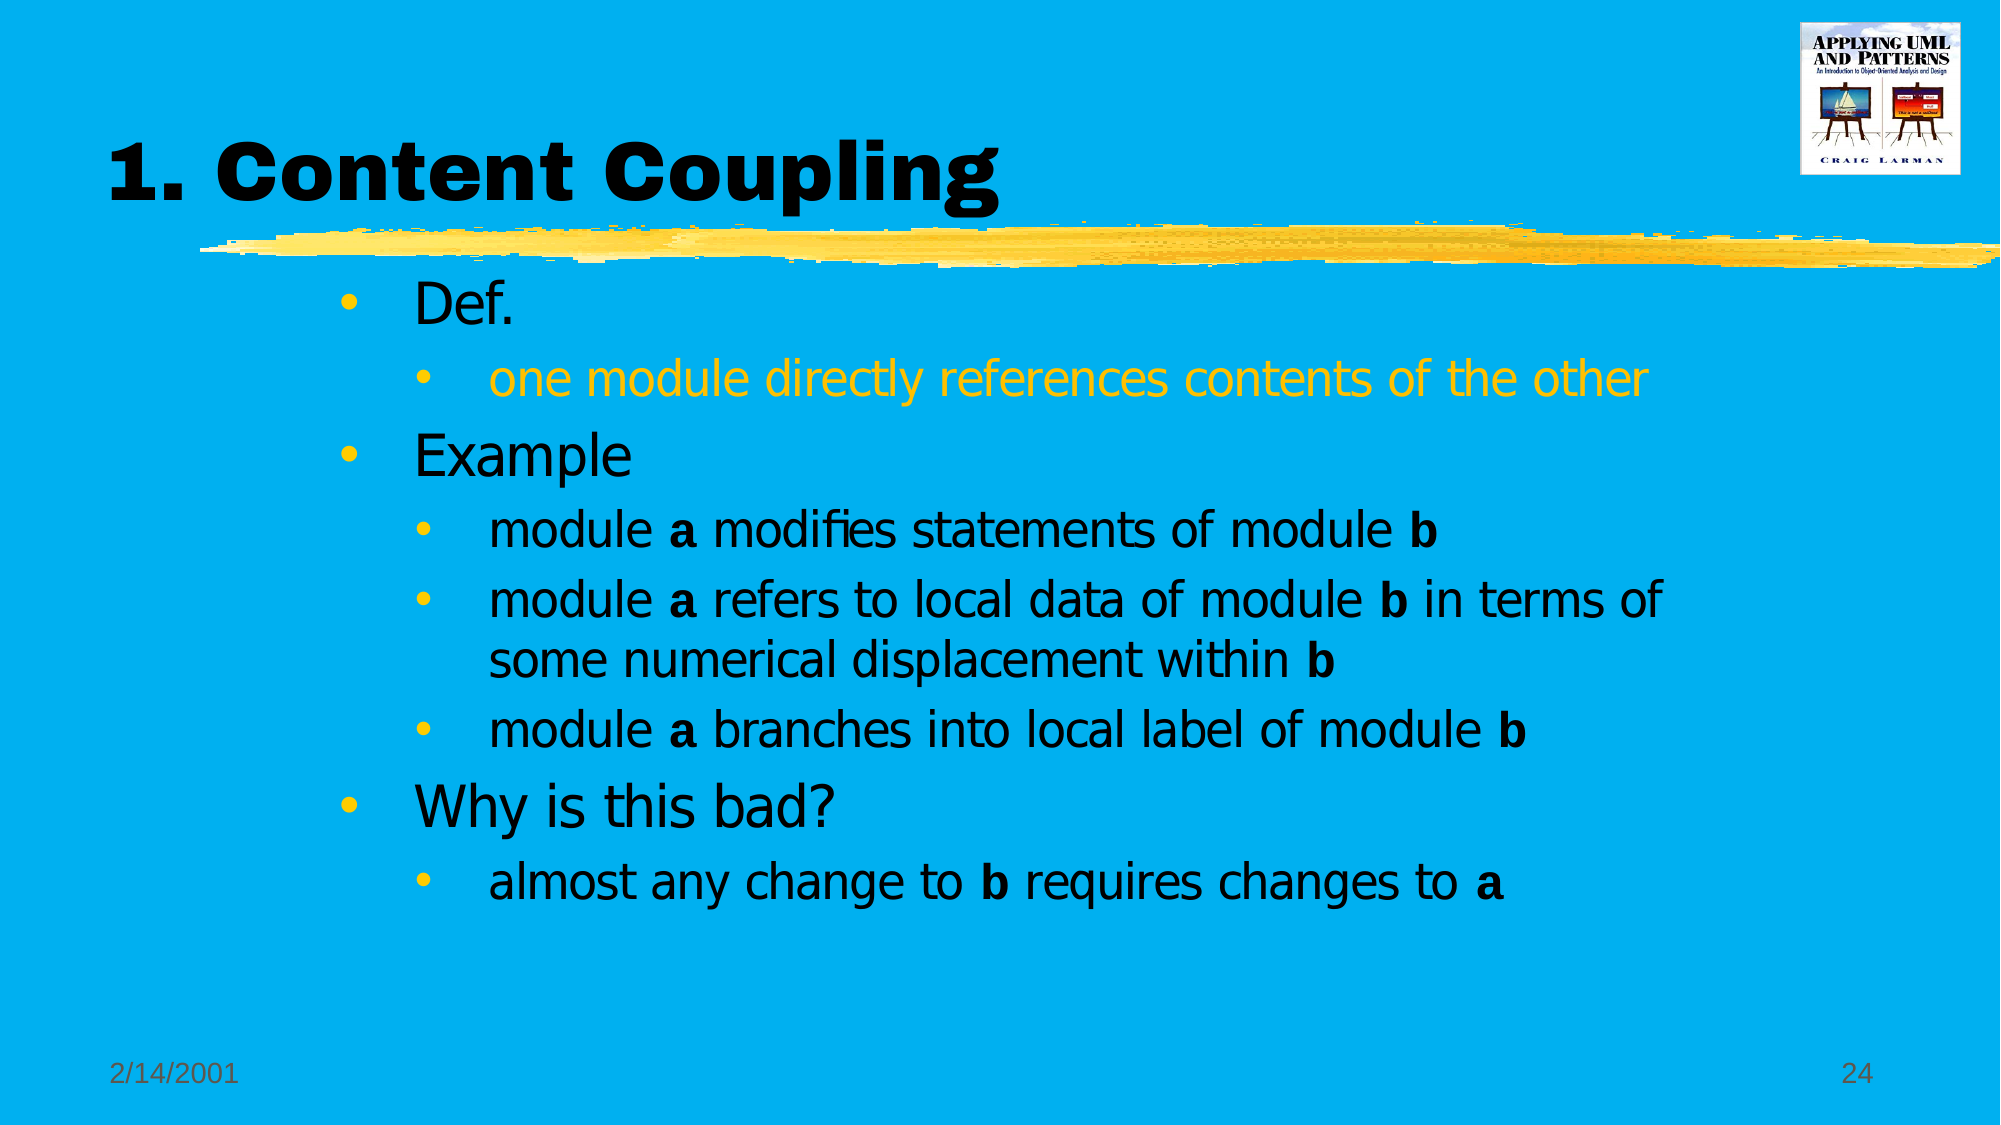

# 1. Content Coupling

Def.
one module directly references contents of the other
Example
module a modifies statements of module b
module a refers to local data of module b in terms of some numerical displacement within b
module a branches into local label of module b
Why is this bad?
almost any change to b requires changes to a

2/14/2001
24